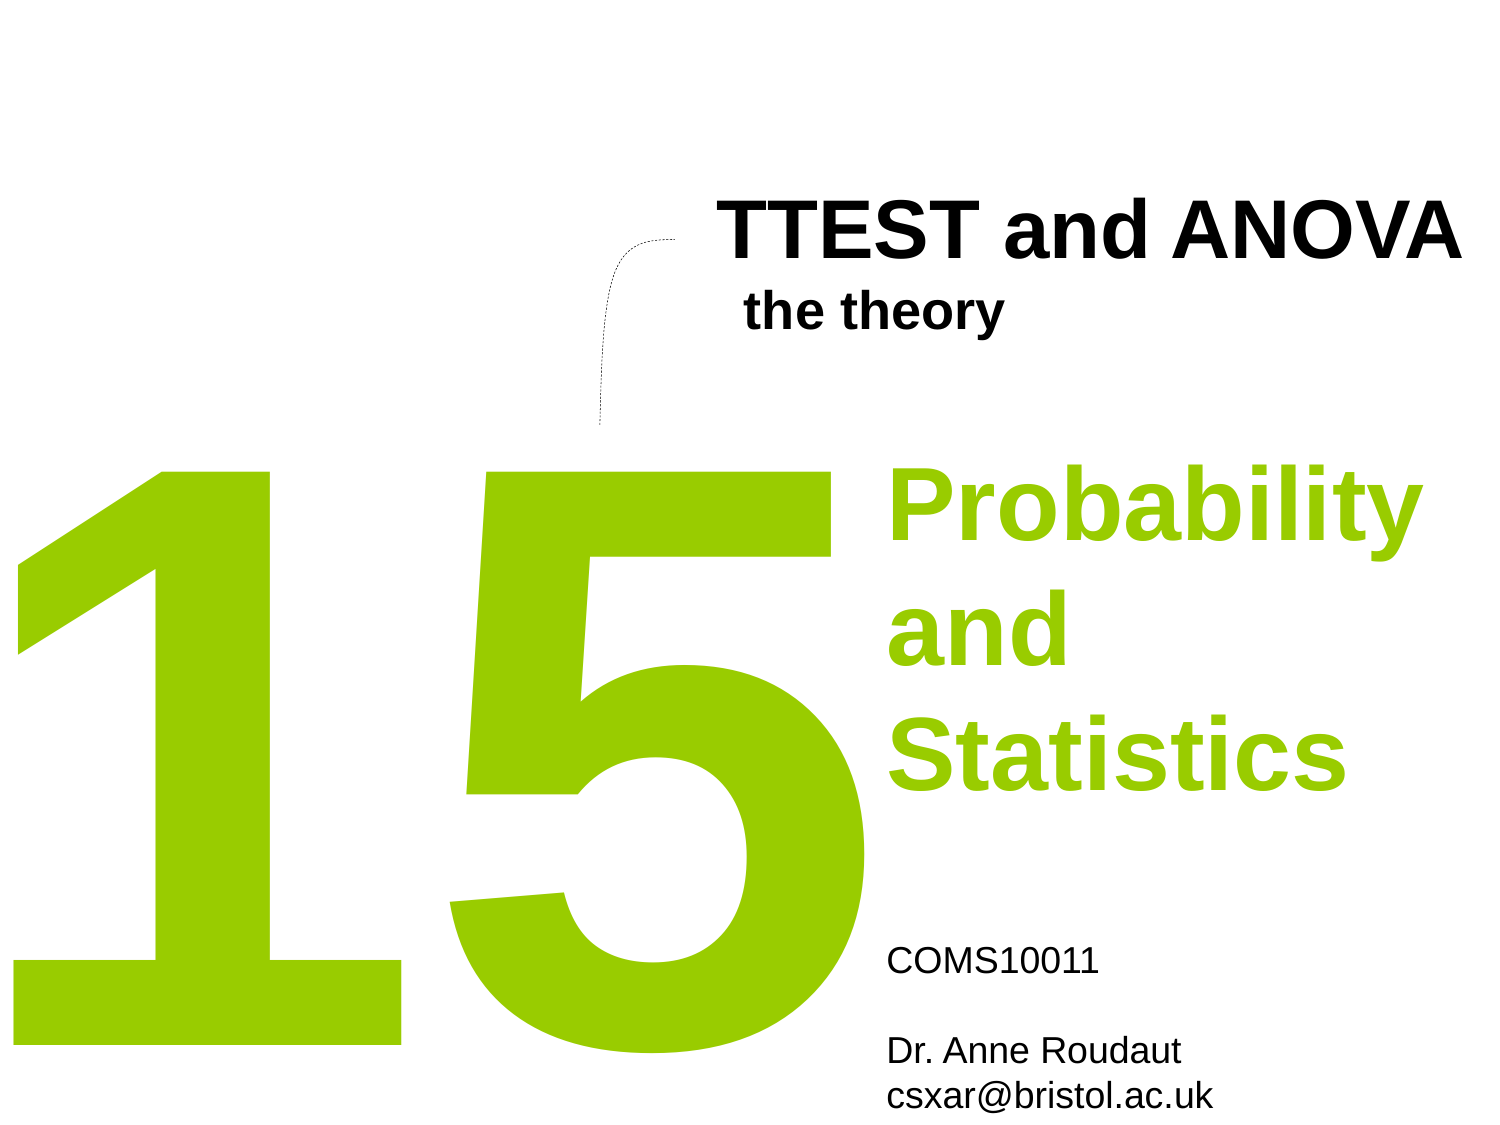

TTEST and ANOVA
15

the theory
Probability
and
Statistics

COMS10011

Dr. Anne Roudaut
csxar@bristol.ac.uk